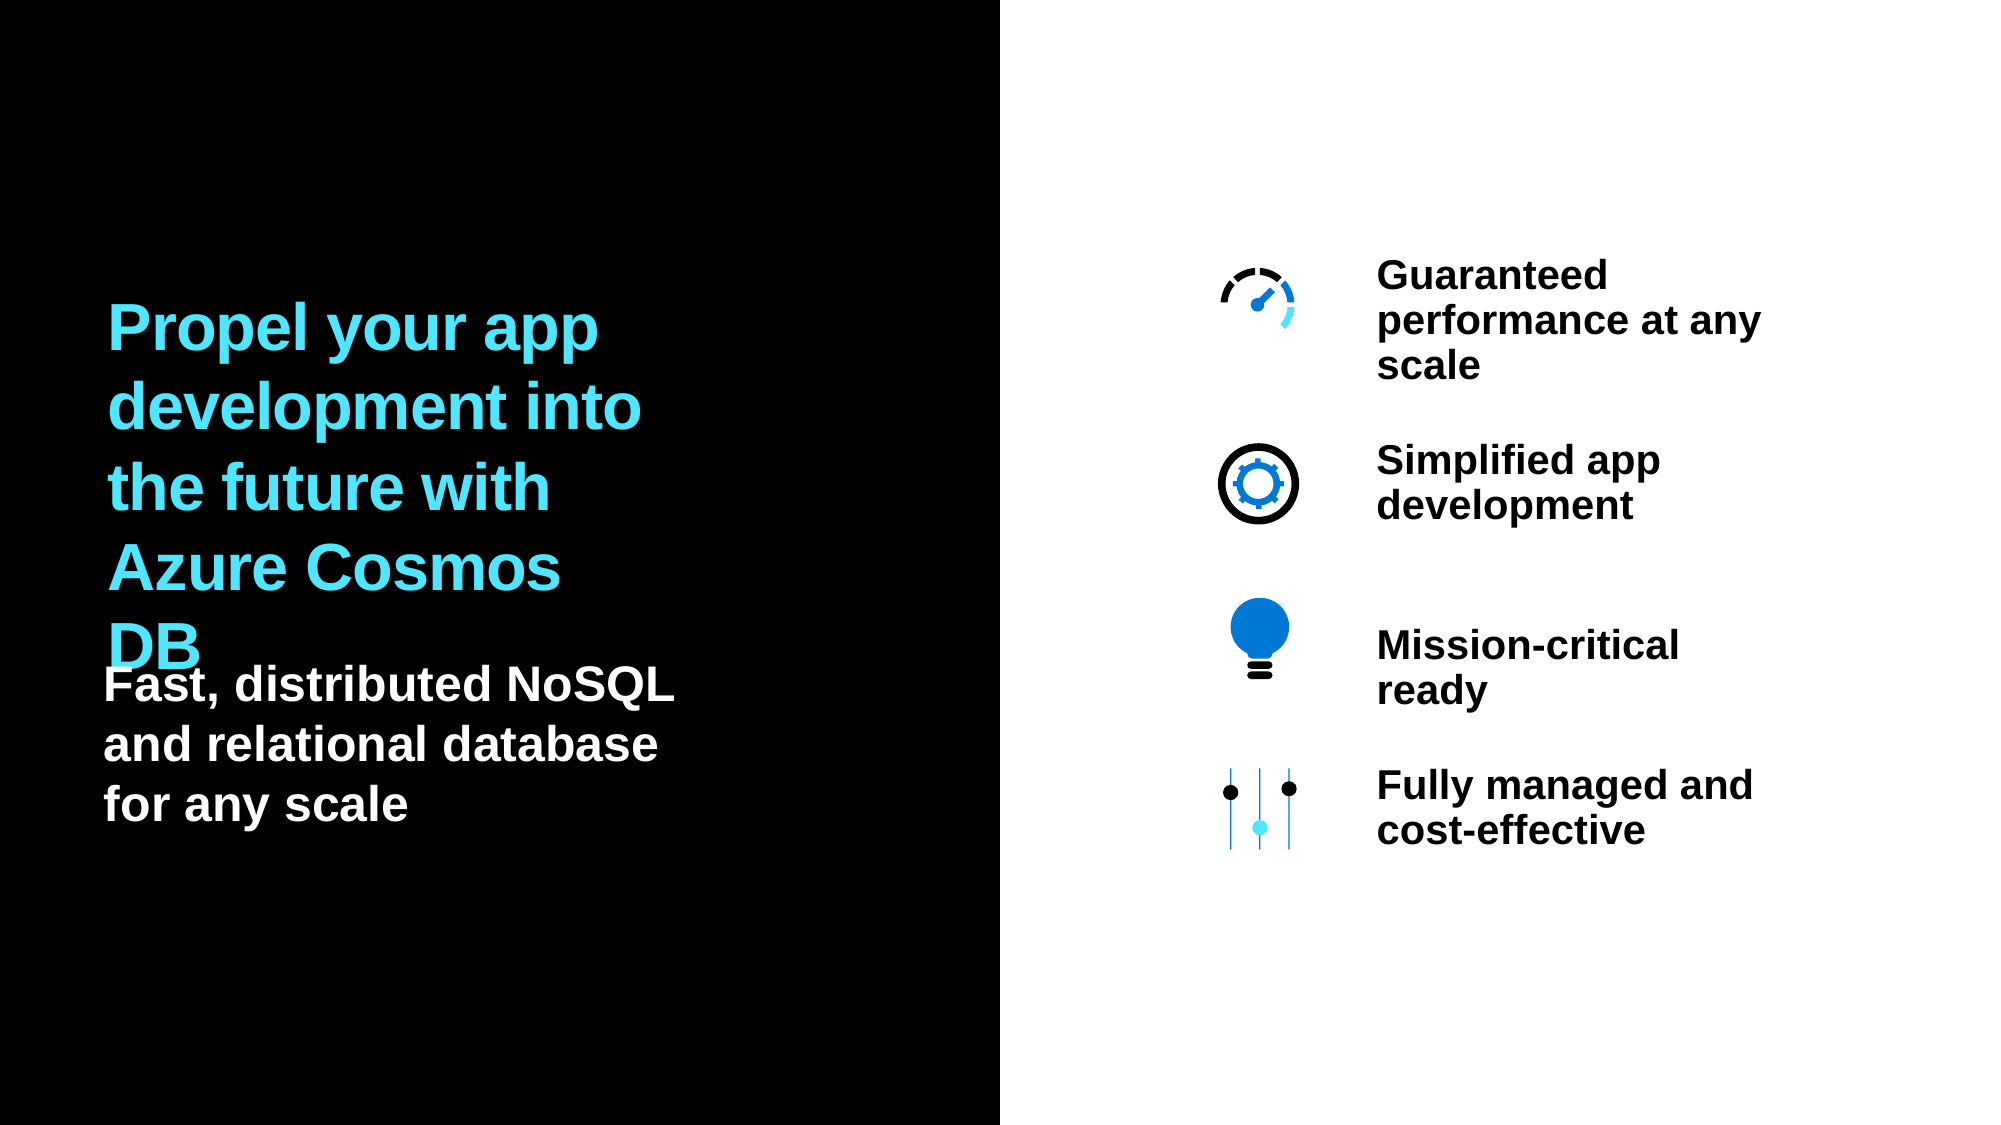

Guaranteed performance at any scale

# Propel your app development into the future with Azure Cosmos DB
Simplified app development

Mission-critical ready
Fast, distributed NoSQL and relational database for any scale
Fully managed and cost-effective